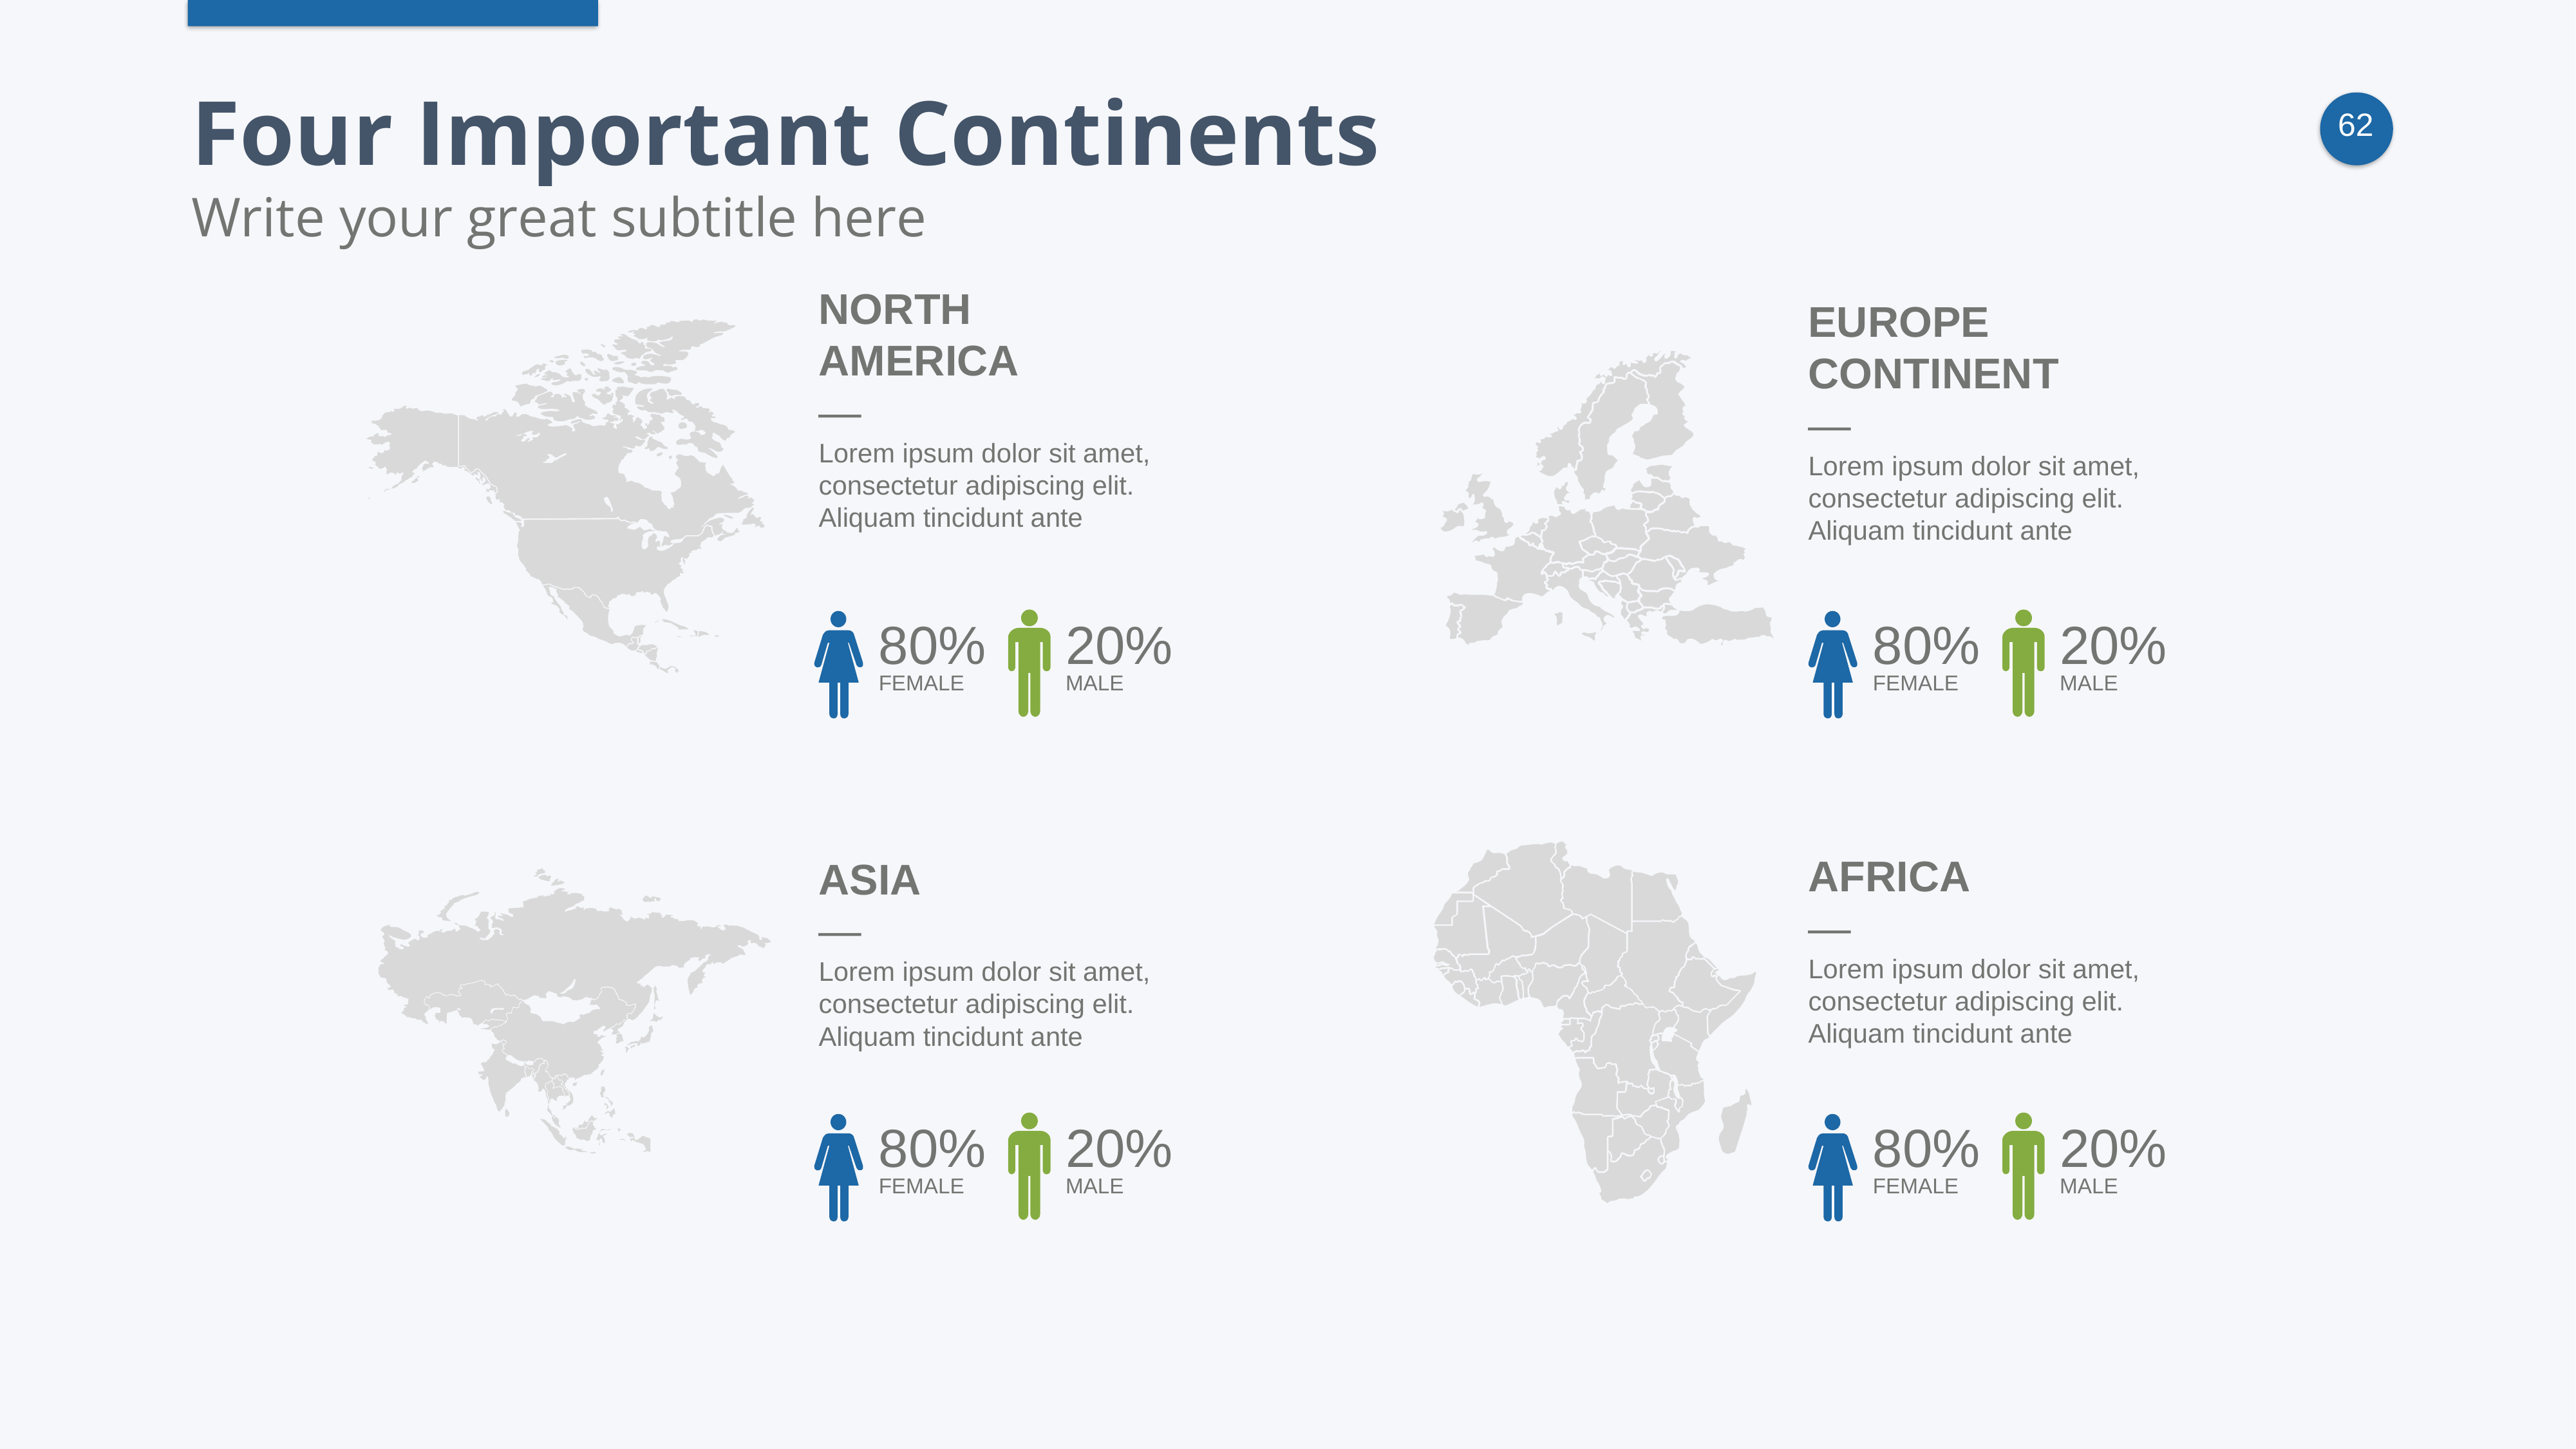

Four Important Continents
Write your great subtitle here
NORTH
AMERICA
—
Lorem ipsum dolor sit amet, consectetur adipiscing elit. Aliquam tincidunt ante
EUROPE
CONTINENT
—
Lorem ipsum dolor sit amet, consectetur adipiscing elit. Aliquam tincidunt ante

20%
MALE
20%
MALE
80%
FEMALE
80%
FEMALE

AFRICA
—
Lorem ipsum dolor sit amet, consectetur adipiscing elit. Aliquam tincidunt ante
ASIA
—
Lorem ipsum dolor sit amet, consectetur adipiscing elit. Aliquam tincidunt ante

20%
MALE
20%
MALE
80%
FEMALE
80%
FEMALE